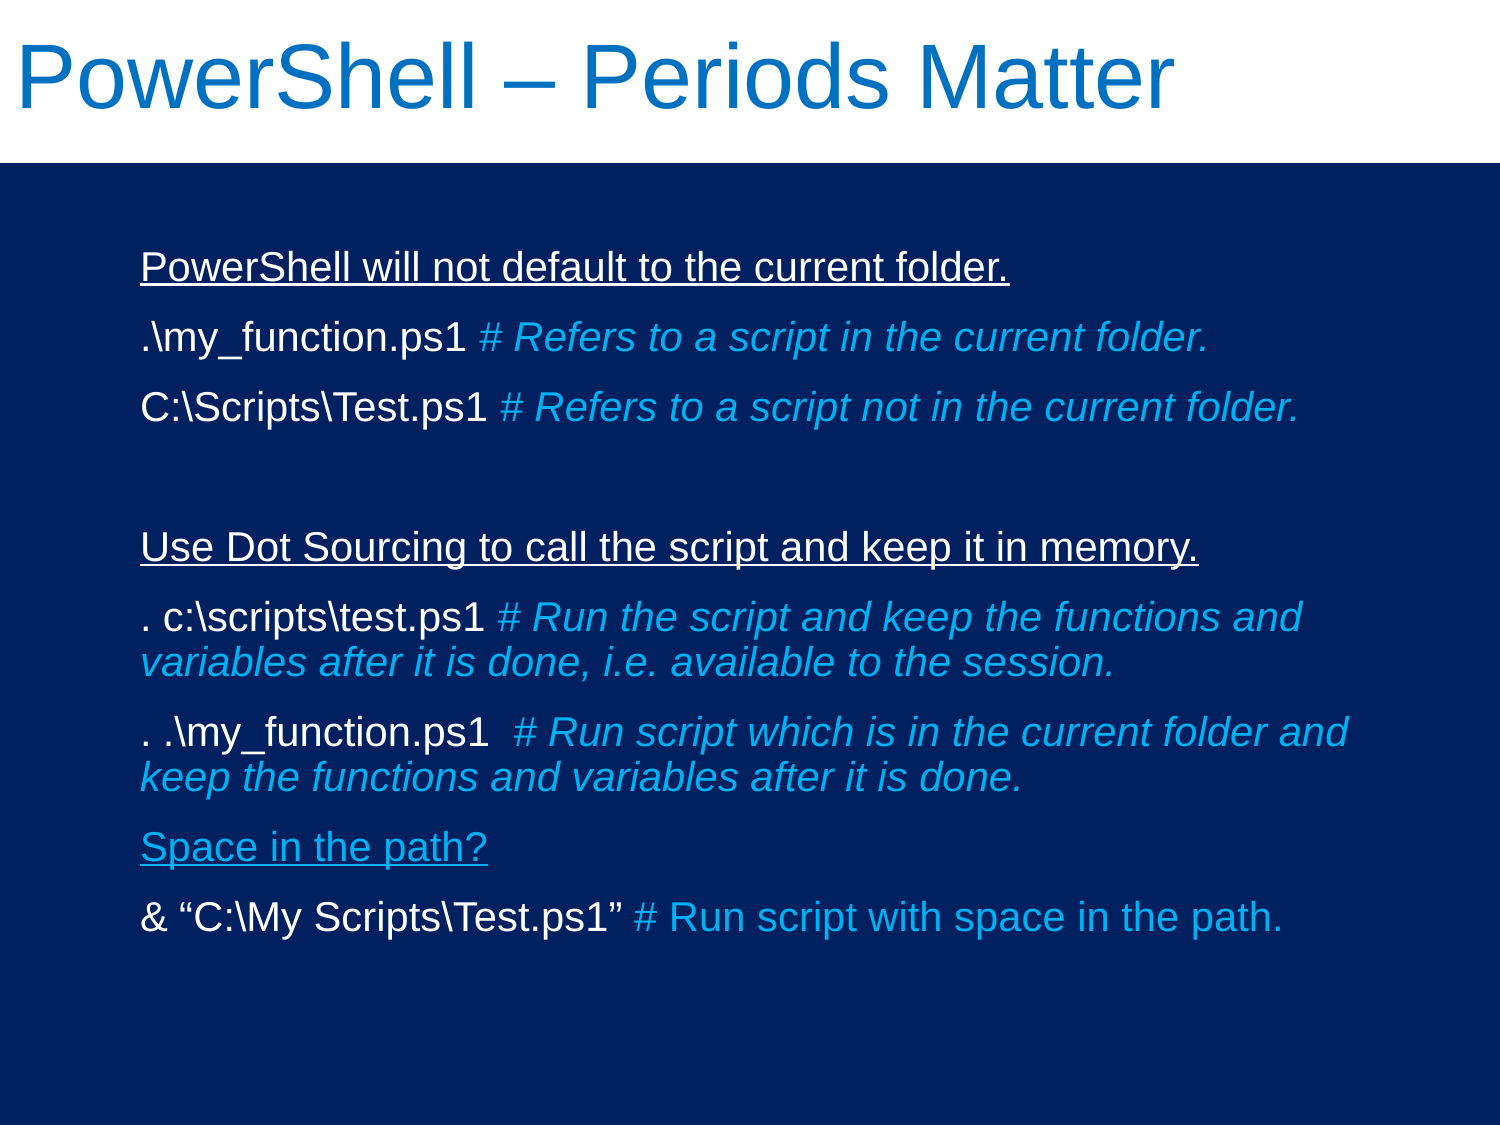

# PowerShell – Periods Matter
PowerShell will not default to the current folder.
.\my_function.ps1 # Refers to a script in the current folder.
C:\Scripts\Test.ps1 # Refers to a script not in the current folder.

Use Dot Sourcing to call the script and keep it in memory.
. c:\scripts\test.ps1 # Run the script and keep the functions and variables after it is done, i.e. available to the session.
. .\my_function.ps1  # Run script which is in the current folder and keep the functions and variables after it is done.
Space in the path?
& “C:\My Scripts\Test.ps1” # Run script with space in the path.